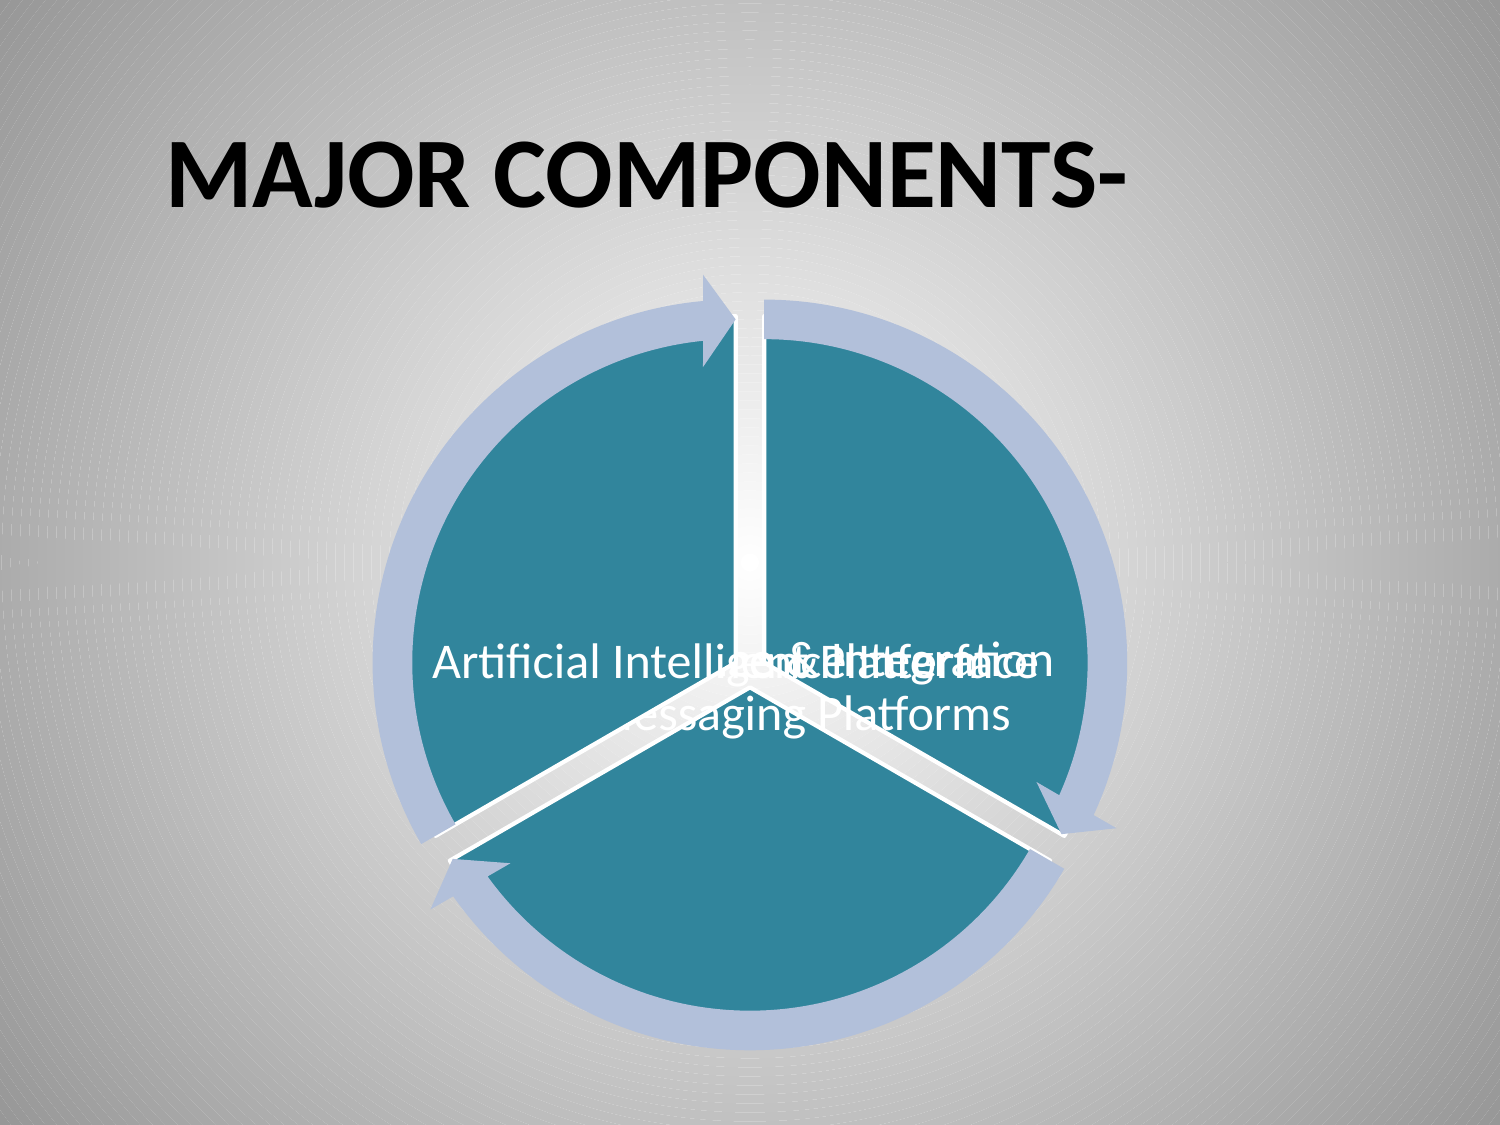

# MAJOR COMPONENTS-
Development Platform
User Experience & Integration with Messaging Platforms
Artificial Intelligence Interface